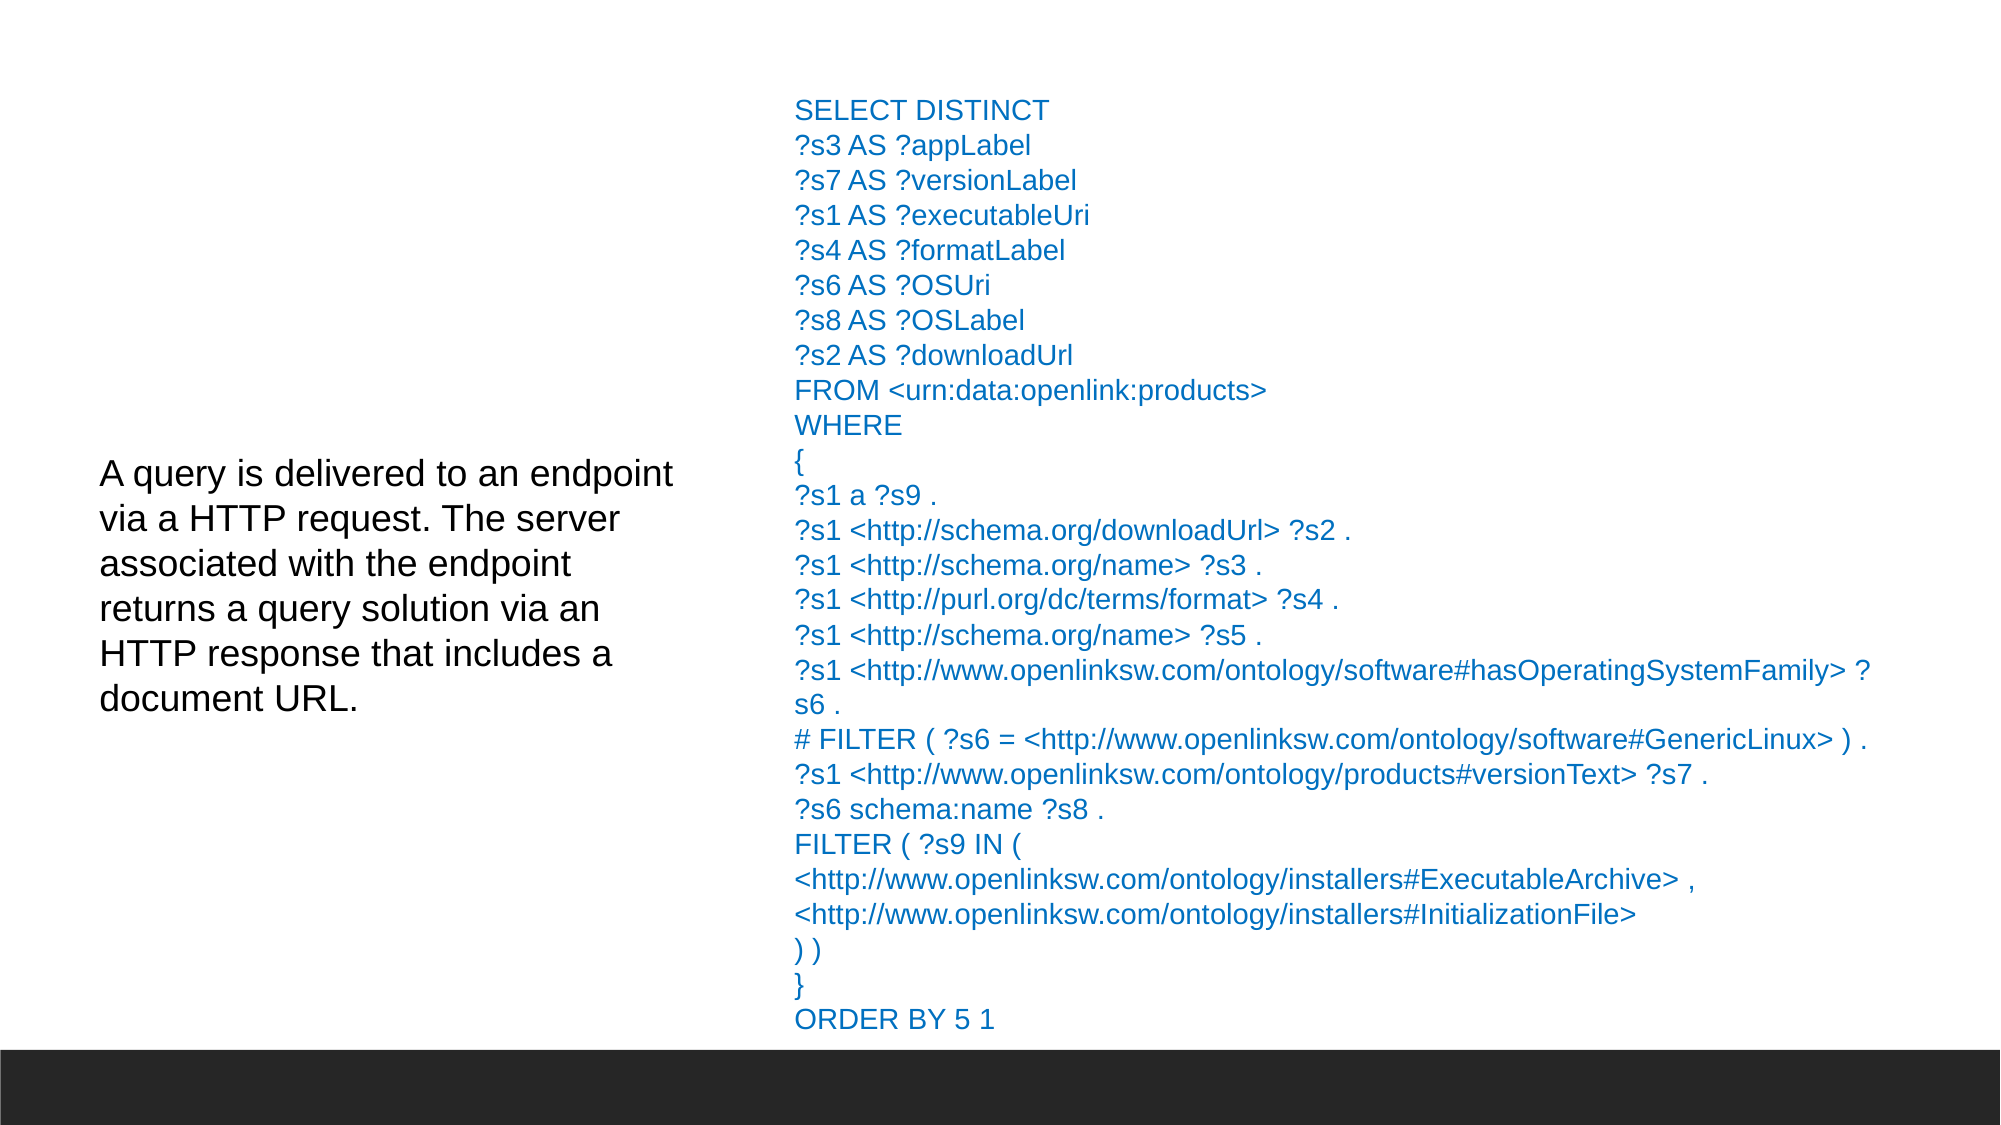

SELECT DISTINCT
?s3 AS ?appLabel
?s7 AS ?versionLabel
?s1 AS ?executableUri
?s4 AS ?formatLabel
?s6 AS ?OSUri
?s8 AS ?OSLabel
?s2 AS ?downloadUrl
FROM <urn:data:openlink:products>
WHERE
{
?s1 a ?s9 .
?s1 <http://schema.org/downloadUrl> ?s2 .
?s1 <http://schema.org/name> ?s3 .
?s1 <http://purl.org/dc/terms/format> ?s4 .
?s1 <http://schema.org/name> ?s5 .
?s1 <http://www.openlinksw.com/ontology/software#hasOperatingSystemFamily> ?s6 .
# FILTER ( ?s6 = <http://www.openlinksw.com/ontology/software#GenericLinux> ) .
?s1 <http://www.openlinksw.com/ontology/products#versionText> ?s7 .
?s6 schema:name ?s8 .
FILTER ( ?s9 IN ( <http://www.openlinksw.com/ontology/installers#ExecutableArchive> ,
<http://www.openlinksw.com/ontology/installers#InitializationFile>
) )
}
ORDER BY 5 1
A query is delivered to an endpoint via a HTTP request. The server associated with the endpoint returns a query solution via an HTTP response that includes a document URL.